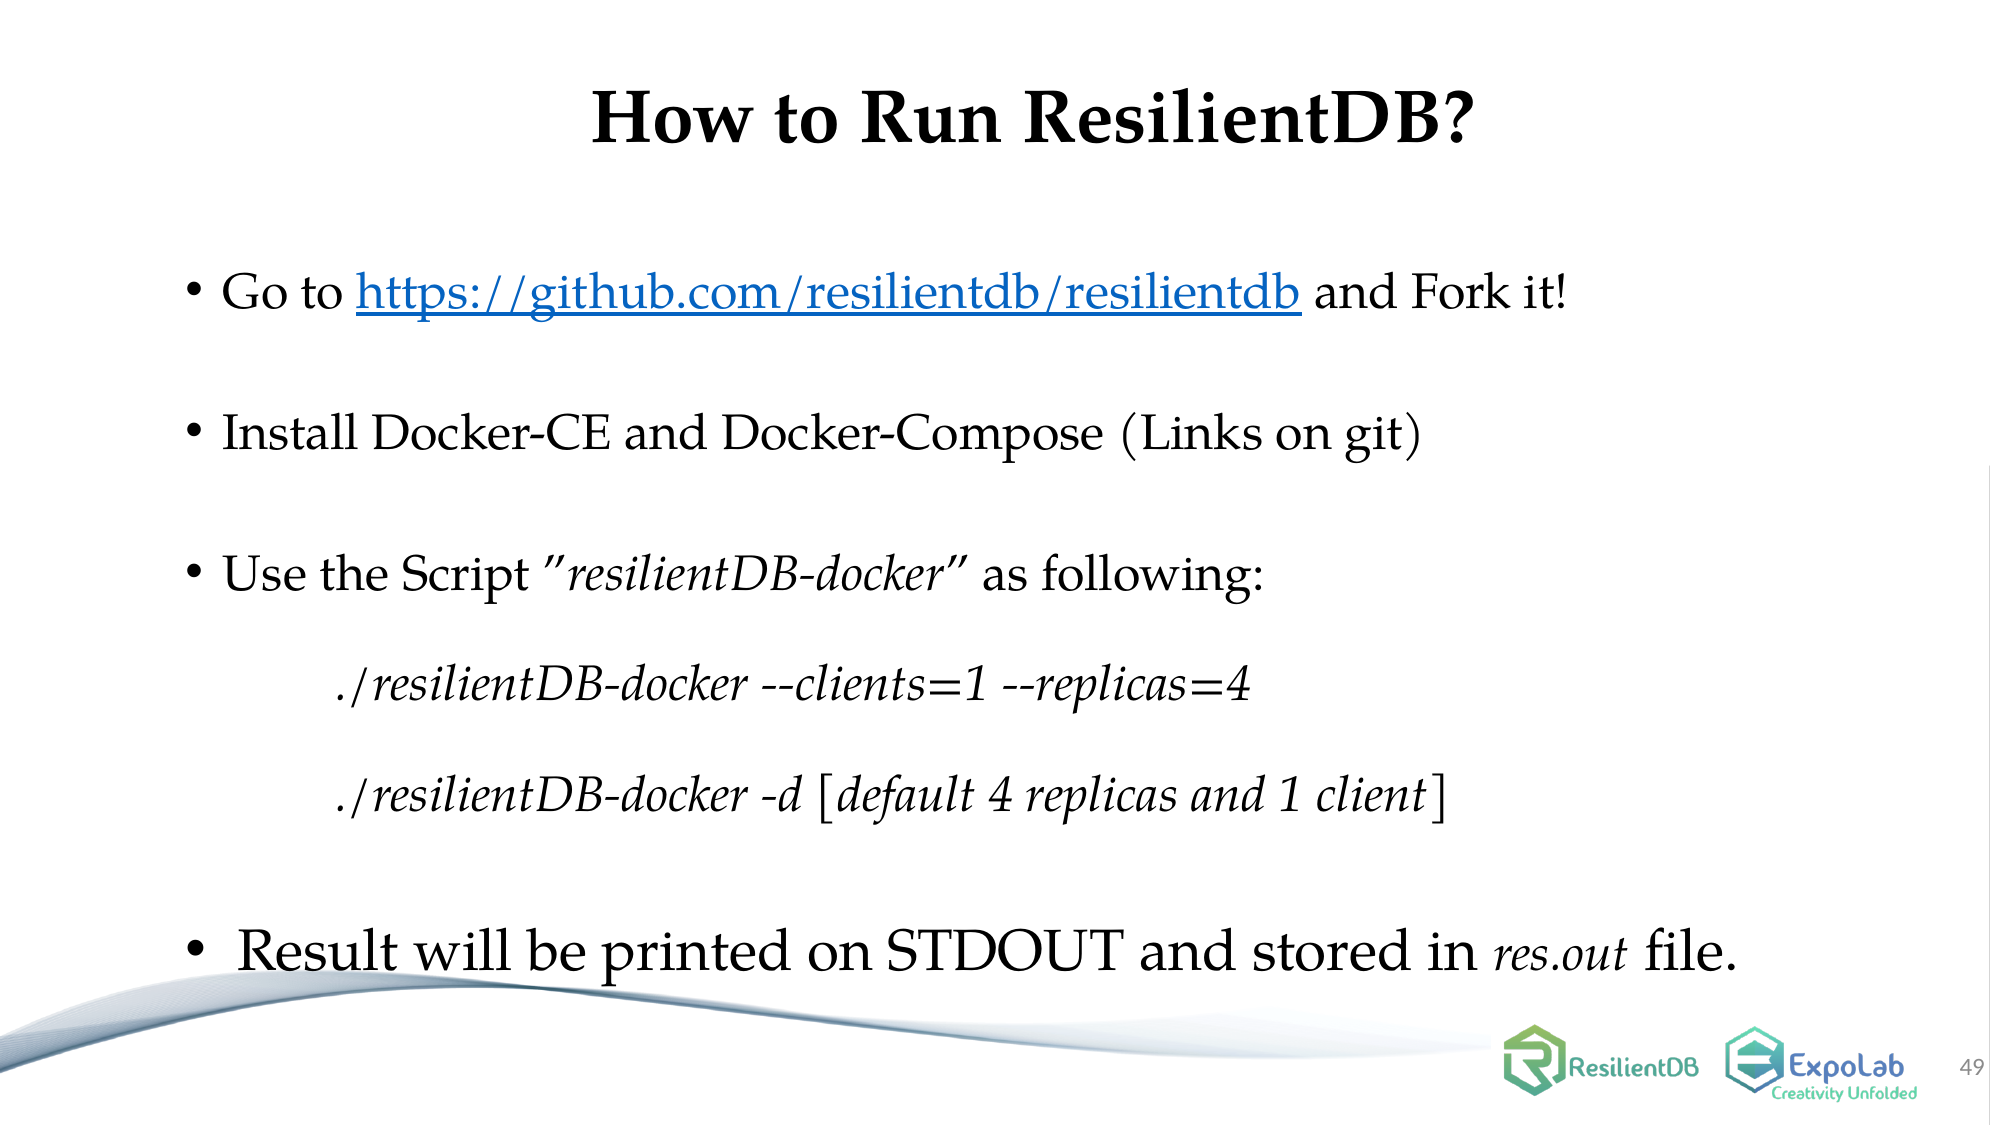

How to Run ResilientDB?
Go to https://github.com/resilientdb/resilientdb and Fork it!
Install Docker-CE and Docker-Compose (Links on git)
Use the Script ”resilientDB-docker” as following:
	./resilientDB-docker --clients=1 --replicas=4
	./resilientDB-docker -d [default 4 replicas and 1 client]
 Result will be printed on STDOUT and stored in res.out file.
49